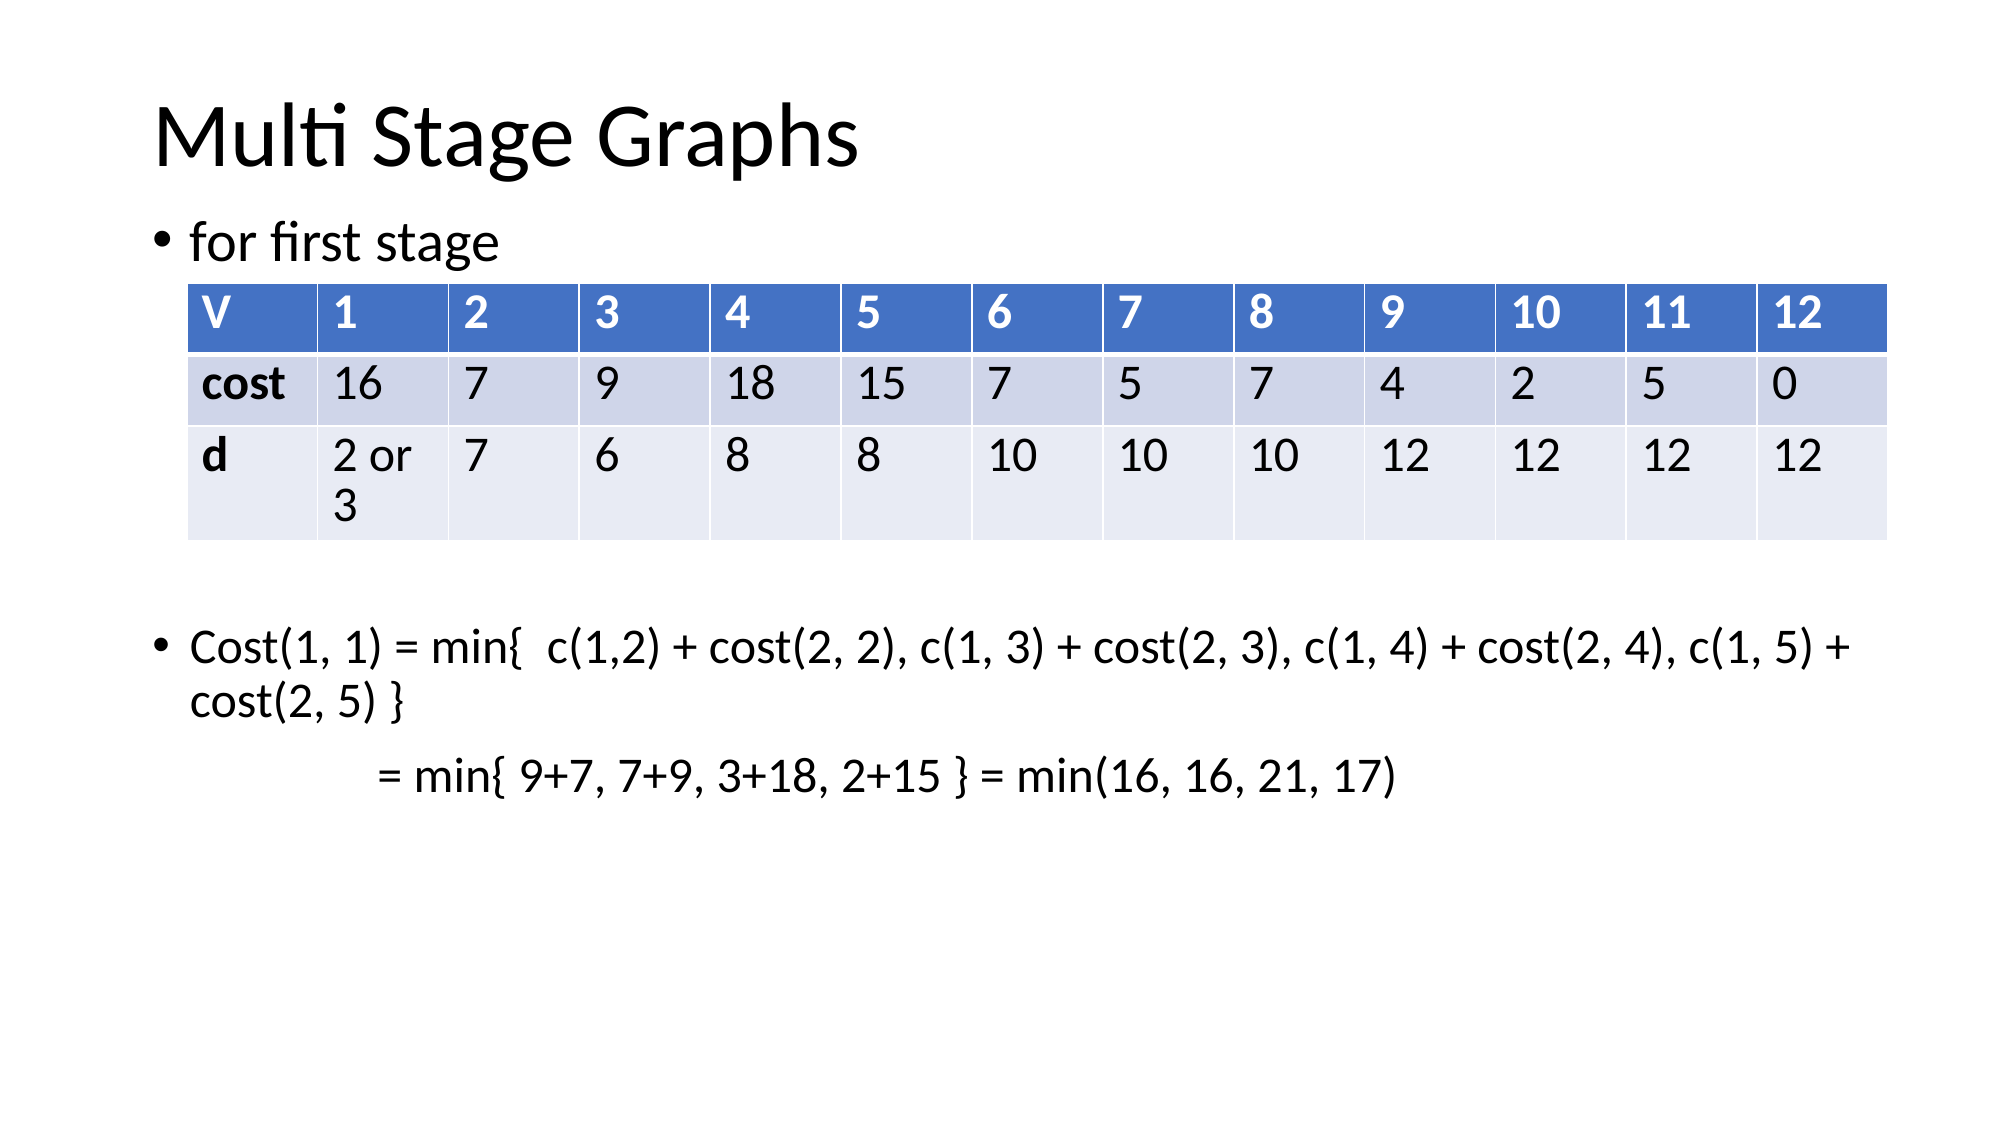

# Multi Stage Graphs
for first stage

Cost(1, 1) = min{  c(1,2) + cost(2, 2), c(1, 3) + cost(2, 3), c(1, 4) + cost(2, 4), c(1, 5) + cost(2, 5) }
                    = min{ 9+7, 7+9, 3+18, 2+15 } = min(16, 16, 21, 17)

| V | 1 | 2 | 3 | 4 | 5 | 6 | 7 | 8 | 9 | 10 | 11 | 12 |
| --- | --- | --- | --- | --- | --- | --- | --- | --- | --- | --- | --- | --- |
| cost | 16 | 7 | 9 | 18 | 15 | 7 | 5 | 7 | 4 | 2 | 5 | 0 |
| d | 2 or 3 | 7 | 6 | 8 | 8 | 10 | 10 | 10 | 12 | 12 | 12 | 12 |